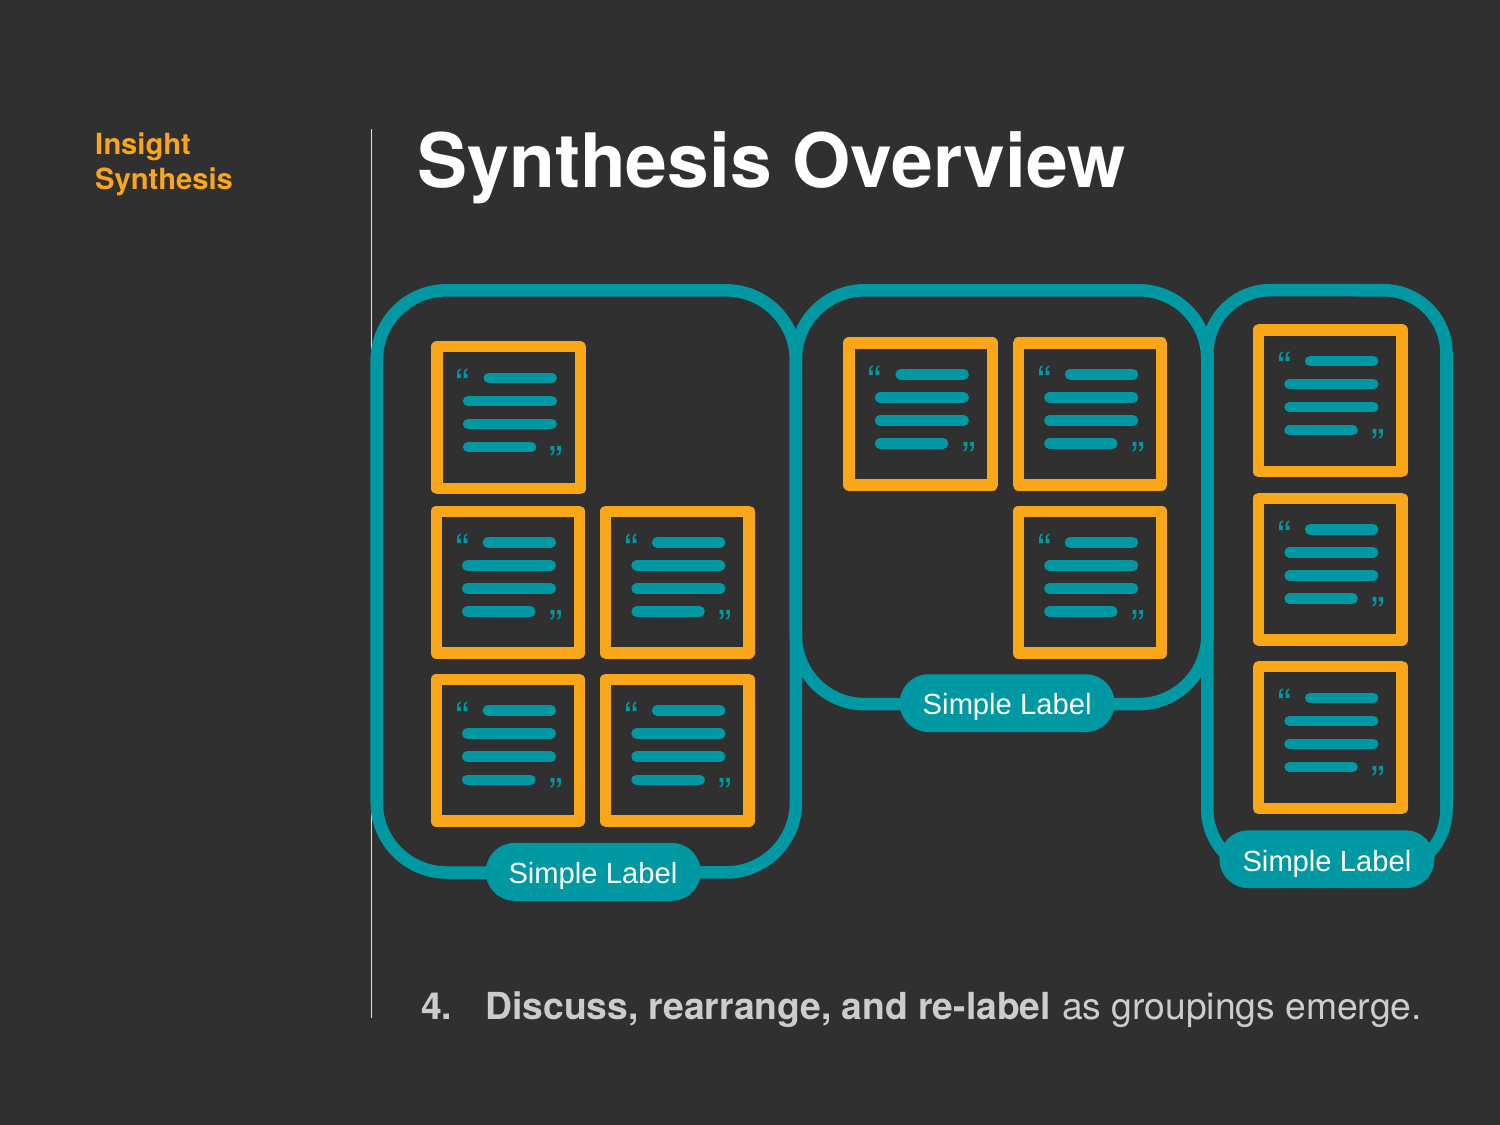

Synthesis Overview
Insight Synthesis

“
“

“
“

“
“

“
“

“
“

“
“

“
“

“
“

“
“
Simple Label

“
“

“
“
Simple Label
Simple Label

 Discuss, rearrange, and re-label as groupings emerge.